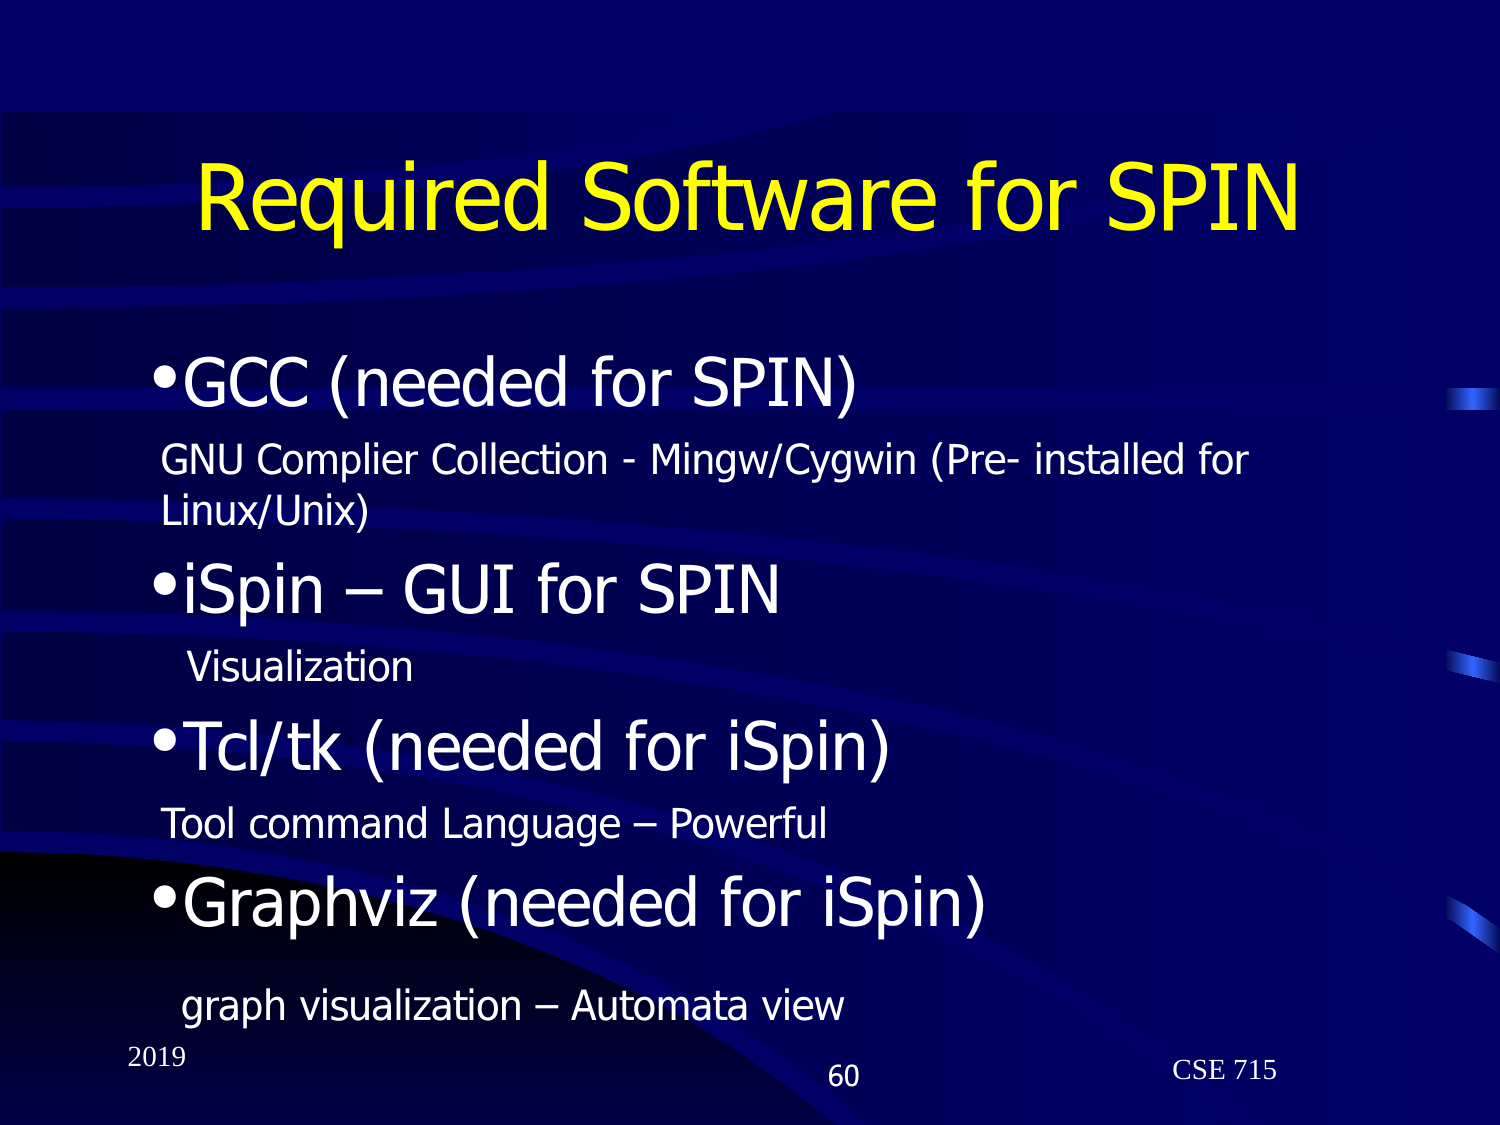

# Required Software for SPIN
GCC (needed for SPIN)
GNU Complier Collection - Mingw/Cygwin (Pre- installed for Linux/Unix)
iSpin – GUI for SPIN
  Visualization
Tcl/tk (needed for iSpin)
Tool command Language – Powerful
Graphviz (needed for iSpin)
 graph visualization – Automata view

2019
60
CSE 715